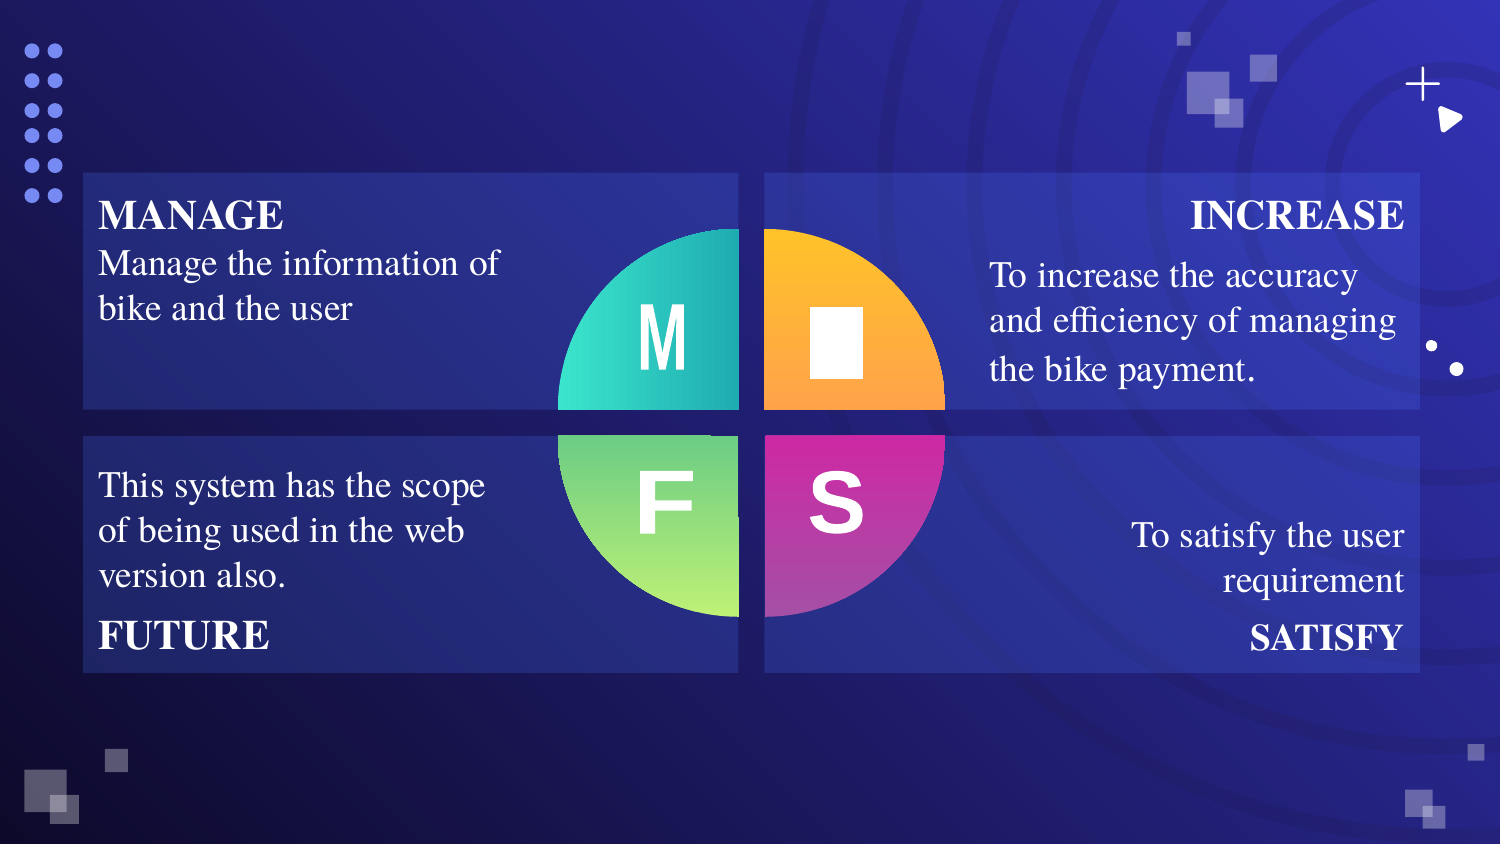

MANAGE
Manage the information of bike and the user
INCREASE
To increase the accuracy and efficiency of managing the bike payment.

M
I

This system has the scope of being used in the web version also.
FUTURE
To satisfy the user requirement
SATISFY

F
S